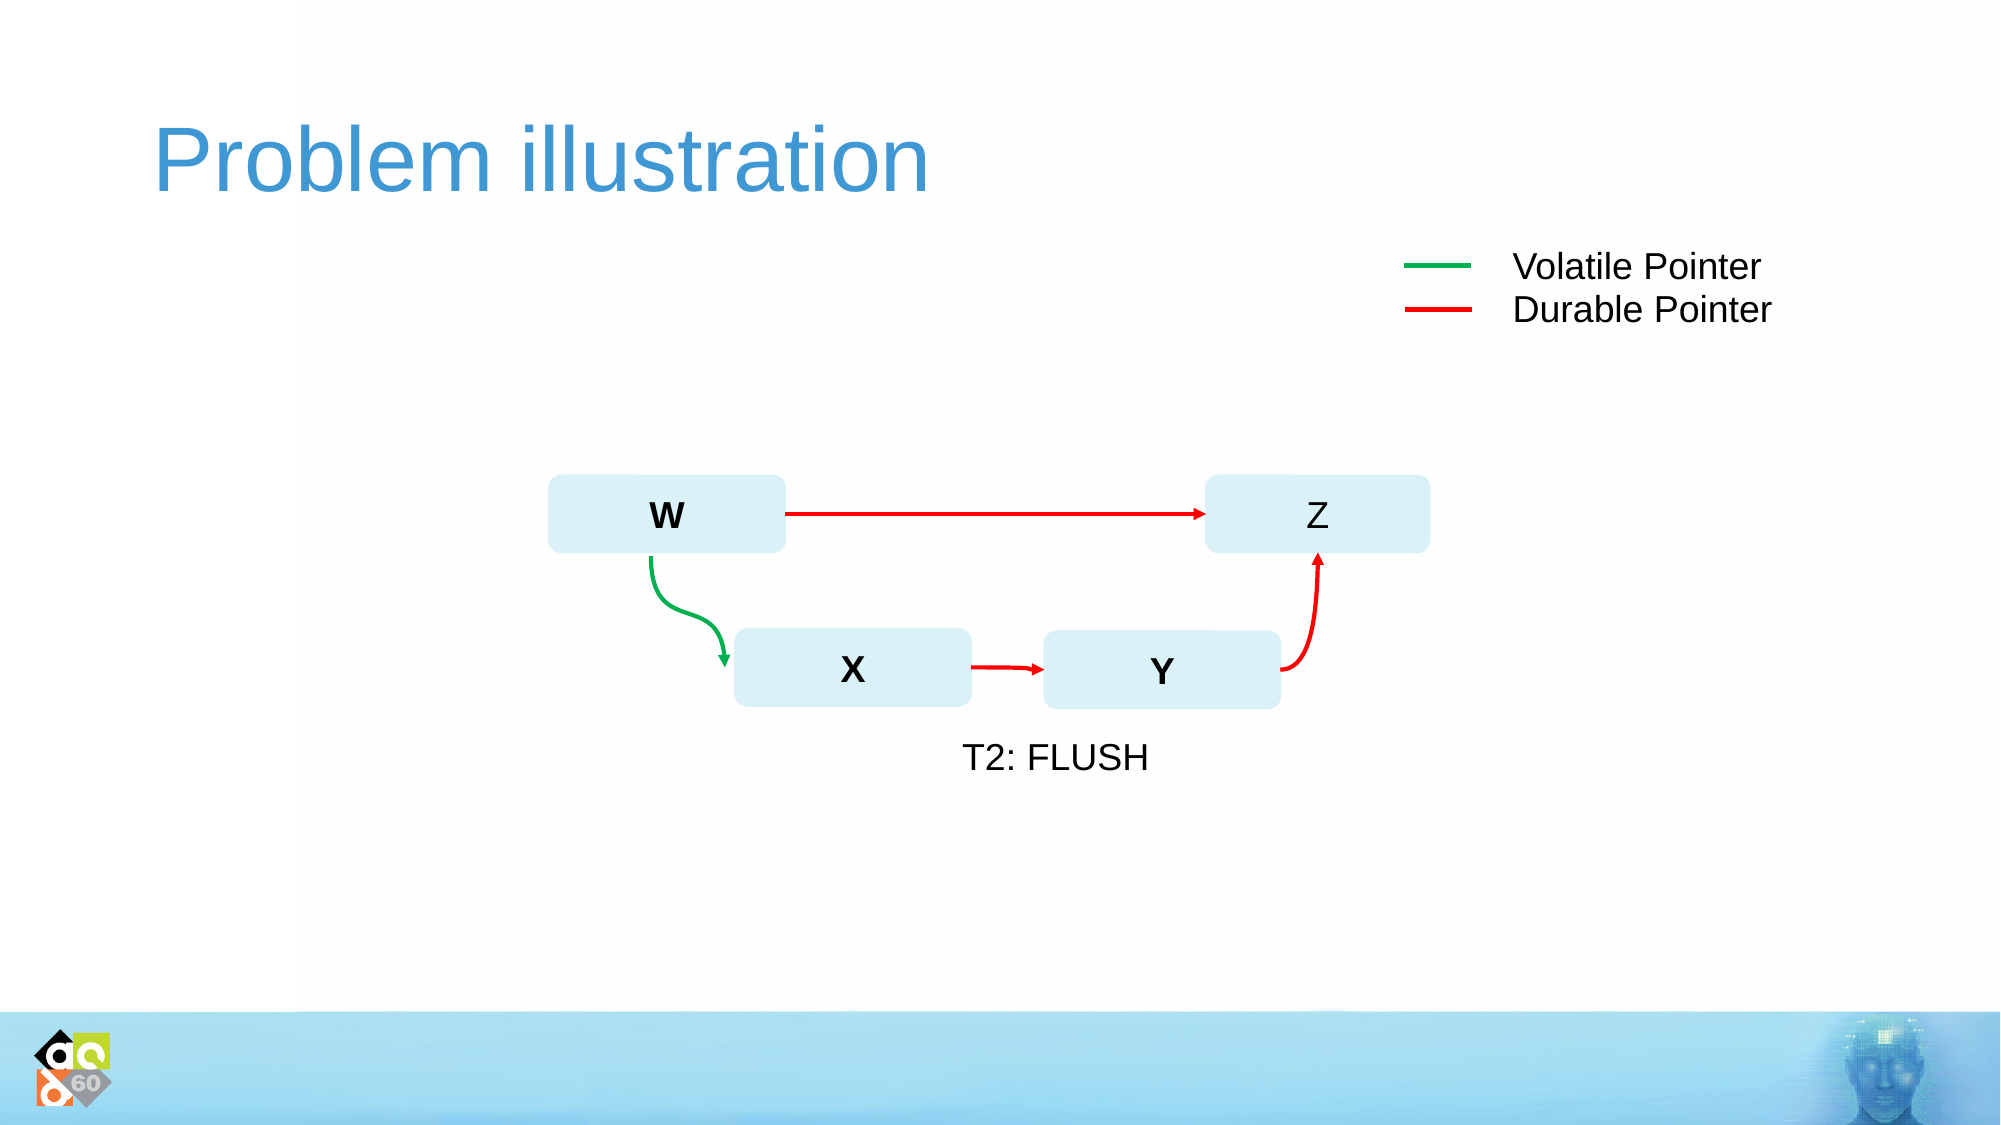

# Problem illustration
Volatile Pointer
Durable Pointer

W
Z
X
Y
T2: FLUSH